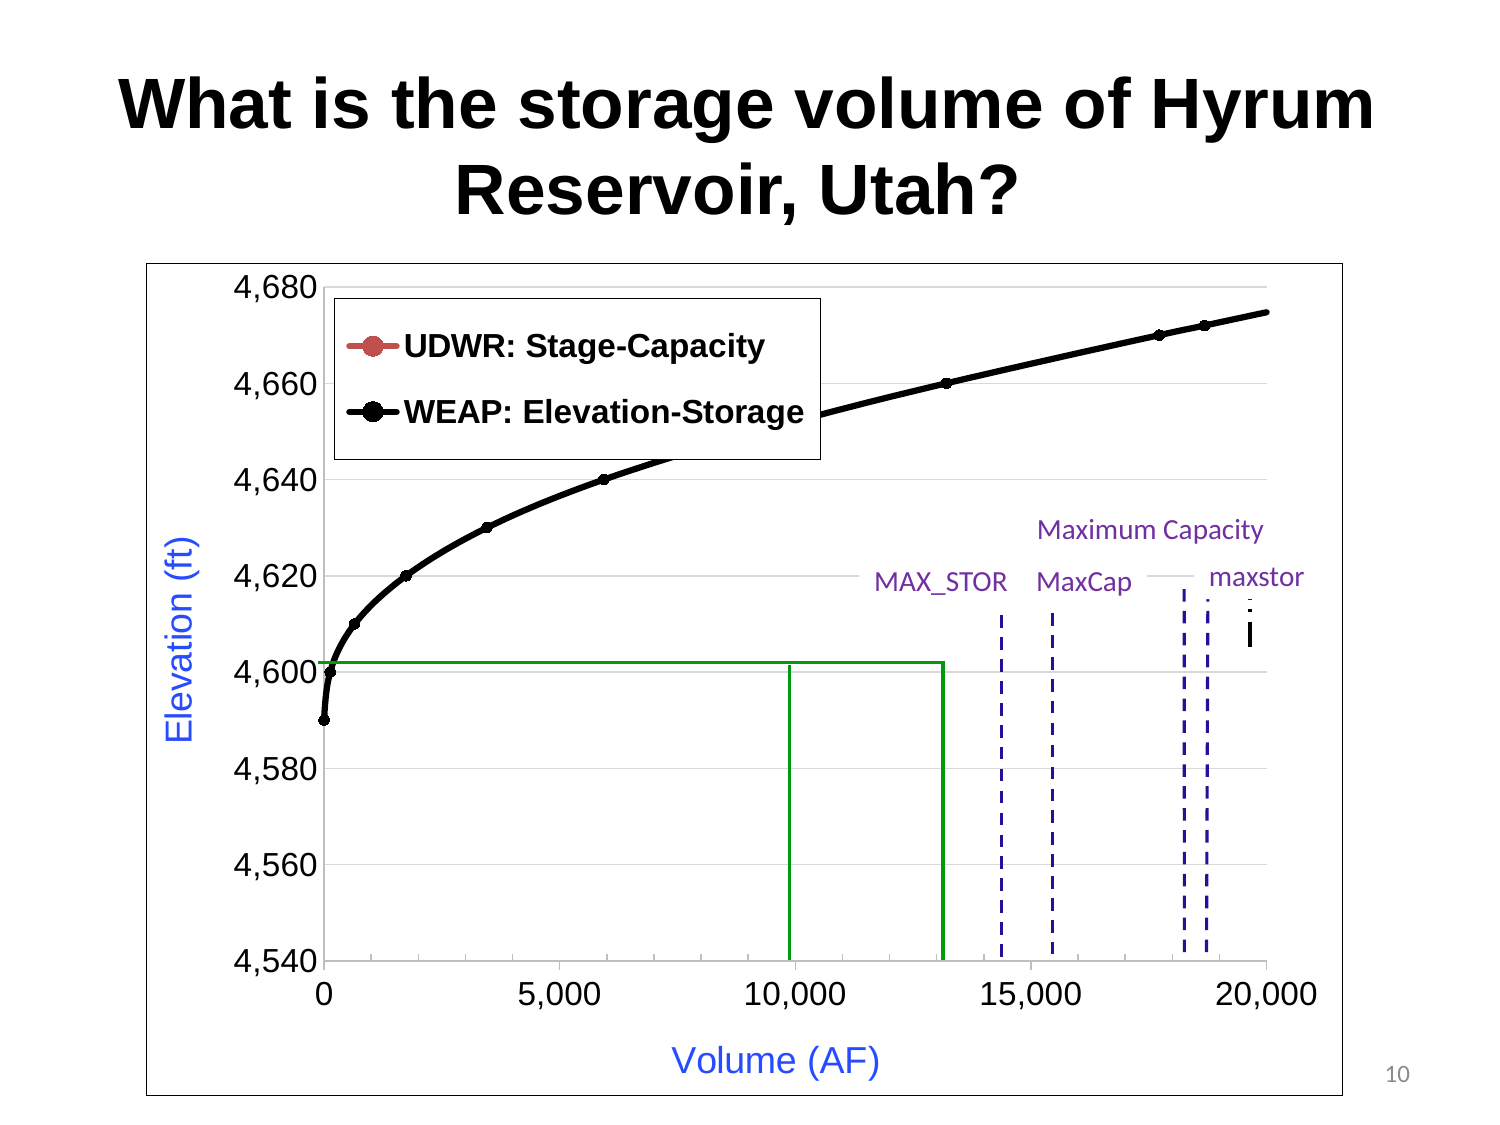

# What is the storage volume of Hyrum Reservoir, Utah?

### Chart

| Category |  |  |
|---|---|---|

### Chart

| Category |  |  |
|---|---|---|
Maximum Capacity
maxstor
MAX_STOR
MaxCap
10